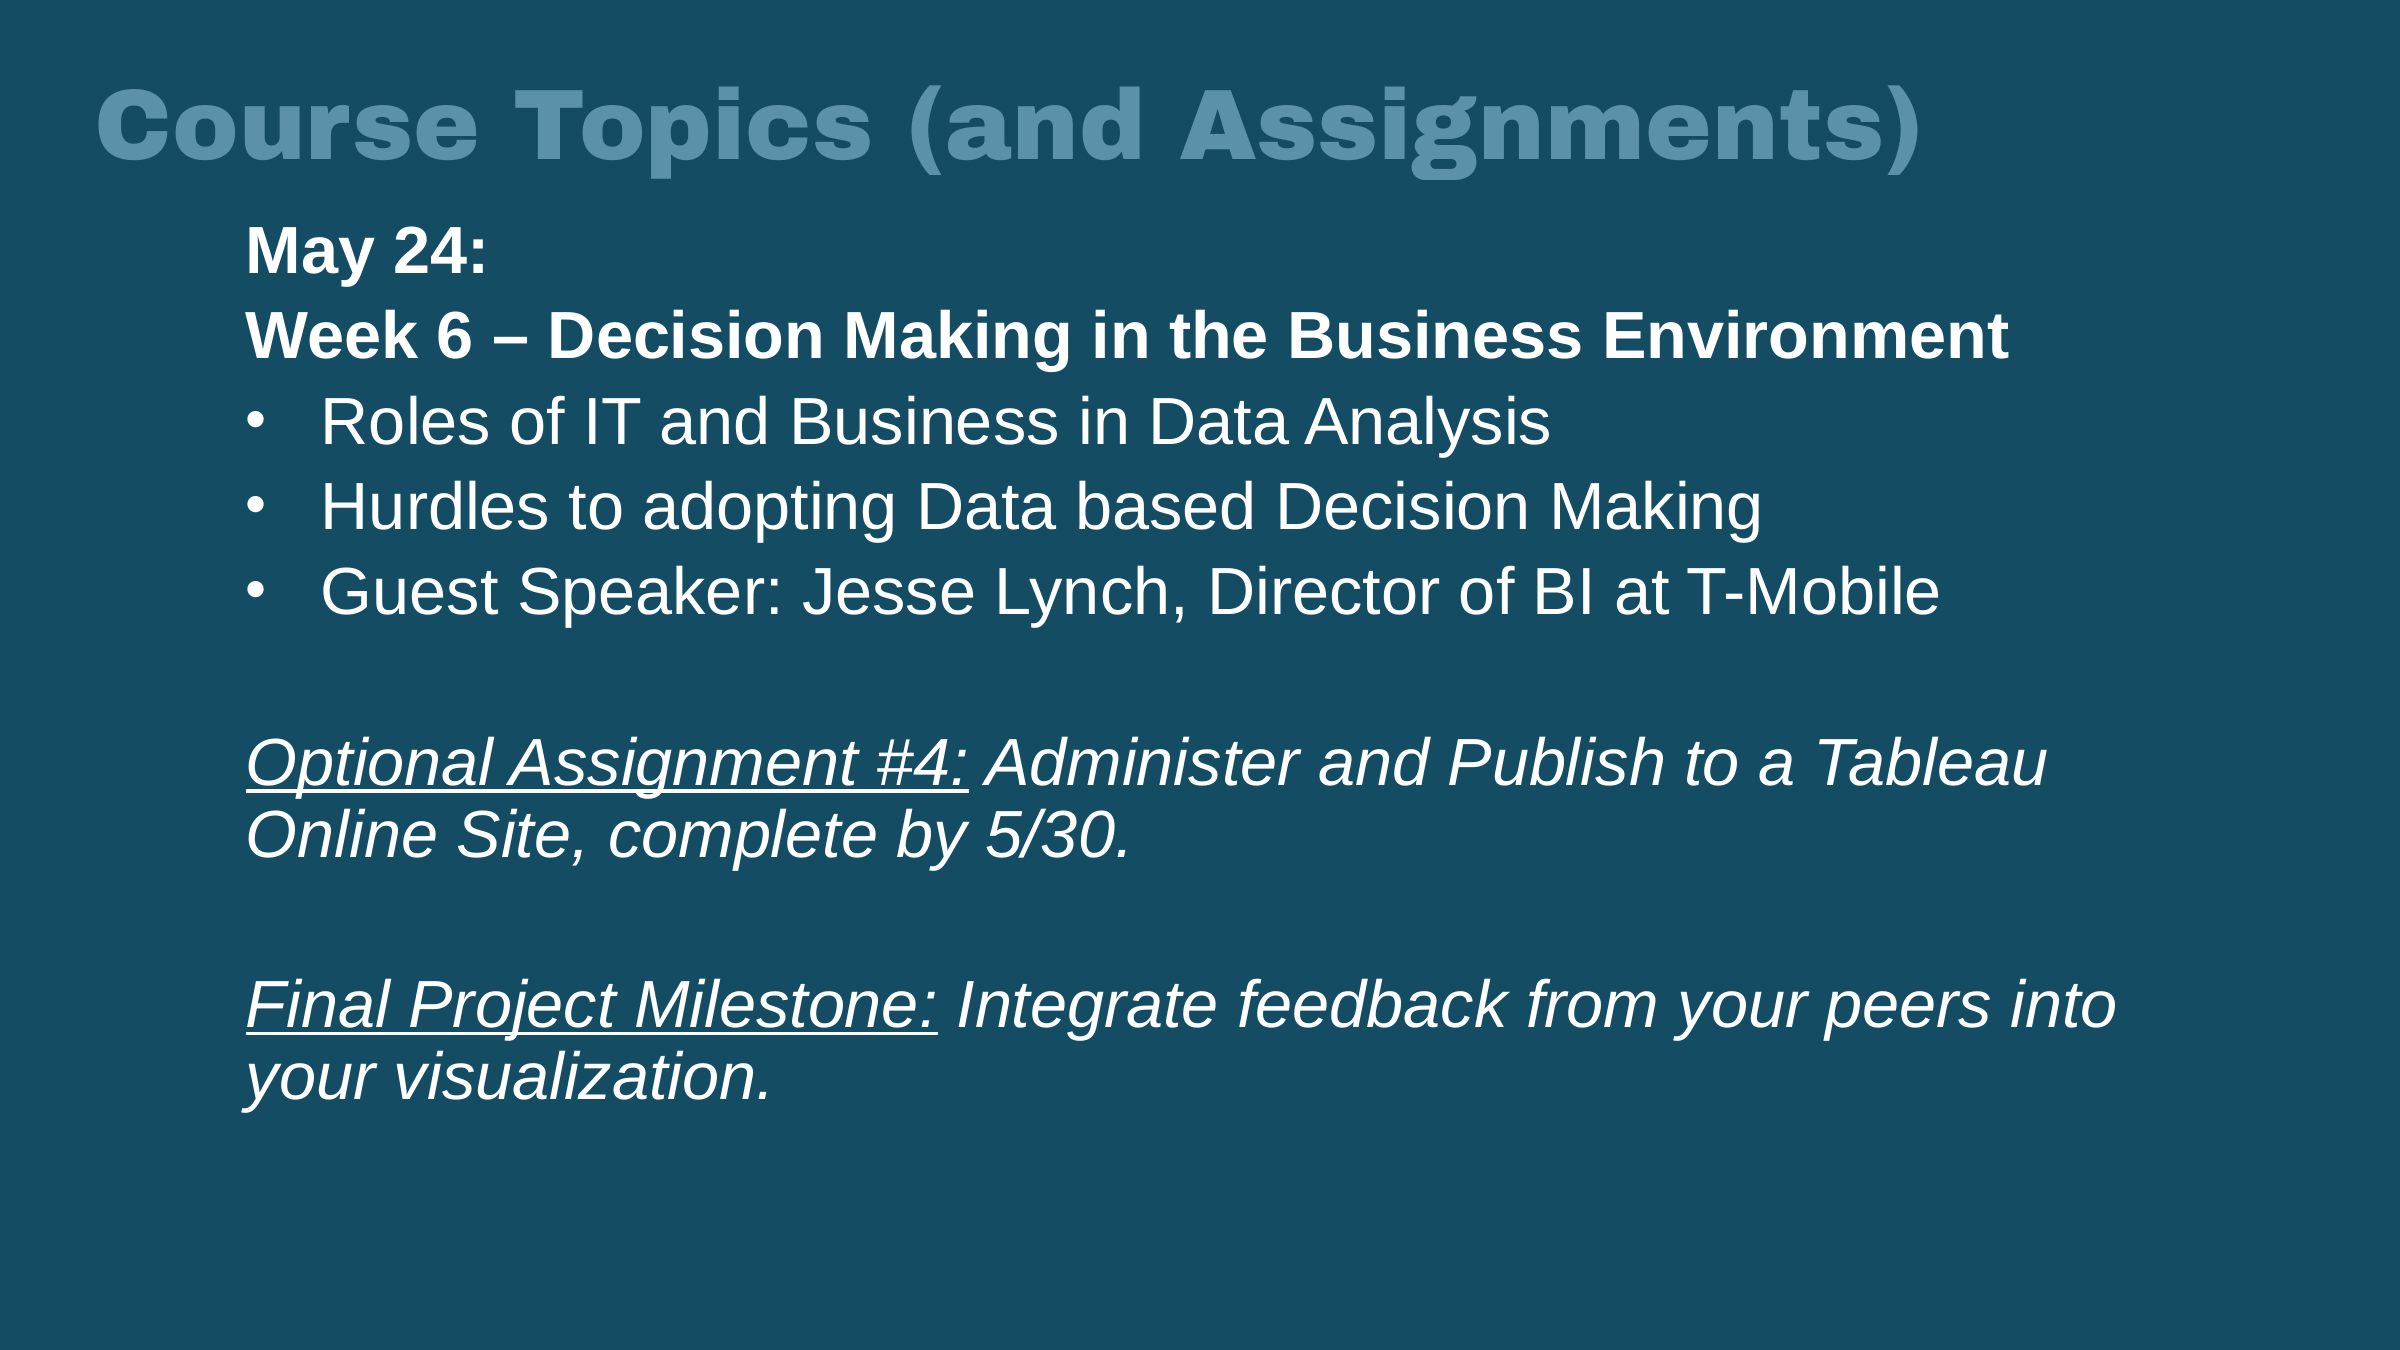

Course Topics (and Assignments)
May 24:
Week 6 – Decision Making in the Business Environment
Roles of IT and Business in Data Analysis
Hurdles to adopting Data based Decision Making
Guest Speaker: Jesse Lynch, Director of BI at T-Mobile

Optional Assignment #4: Administer and Publish to a Tableau Online Site, complete by 5/30.

Final Project Milestone: Integrate feedback from your peers into your visualization.